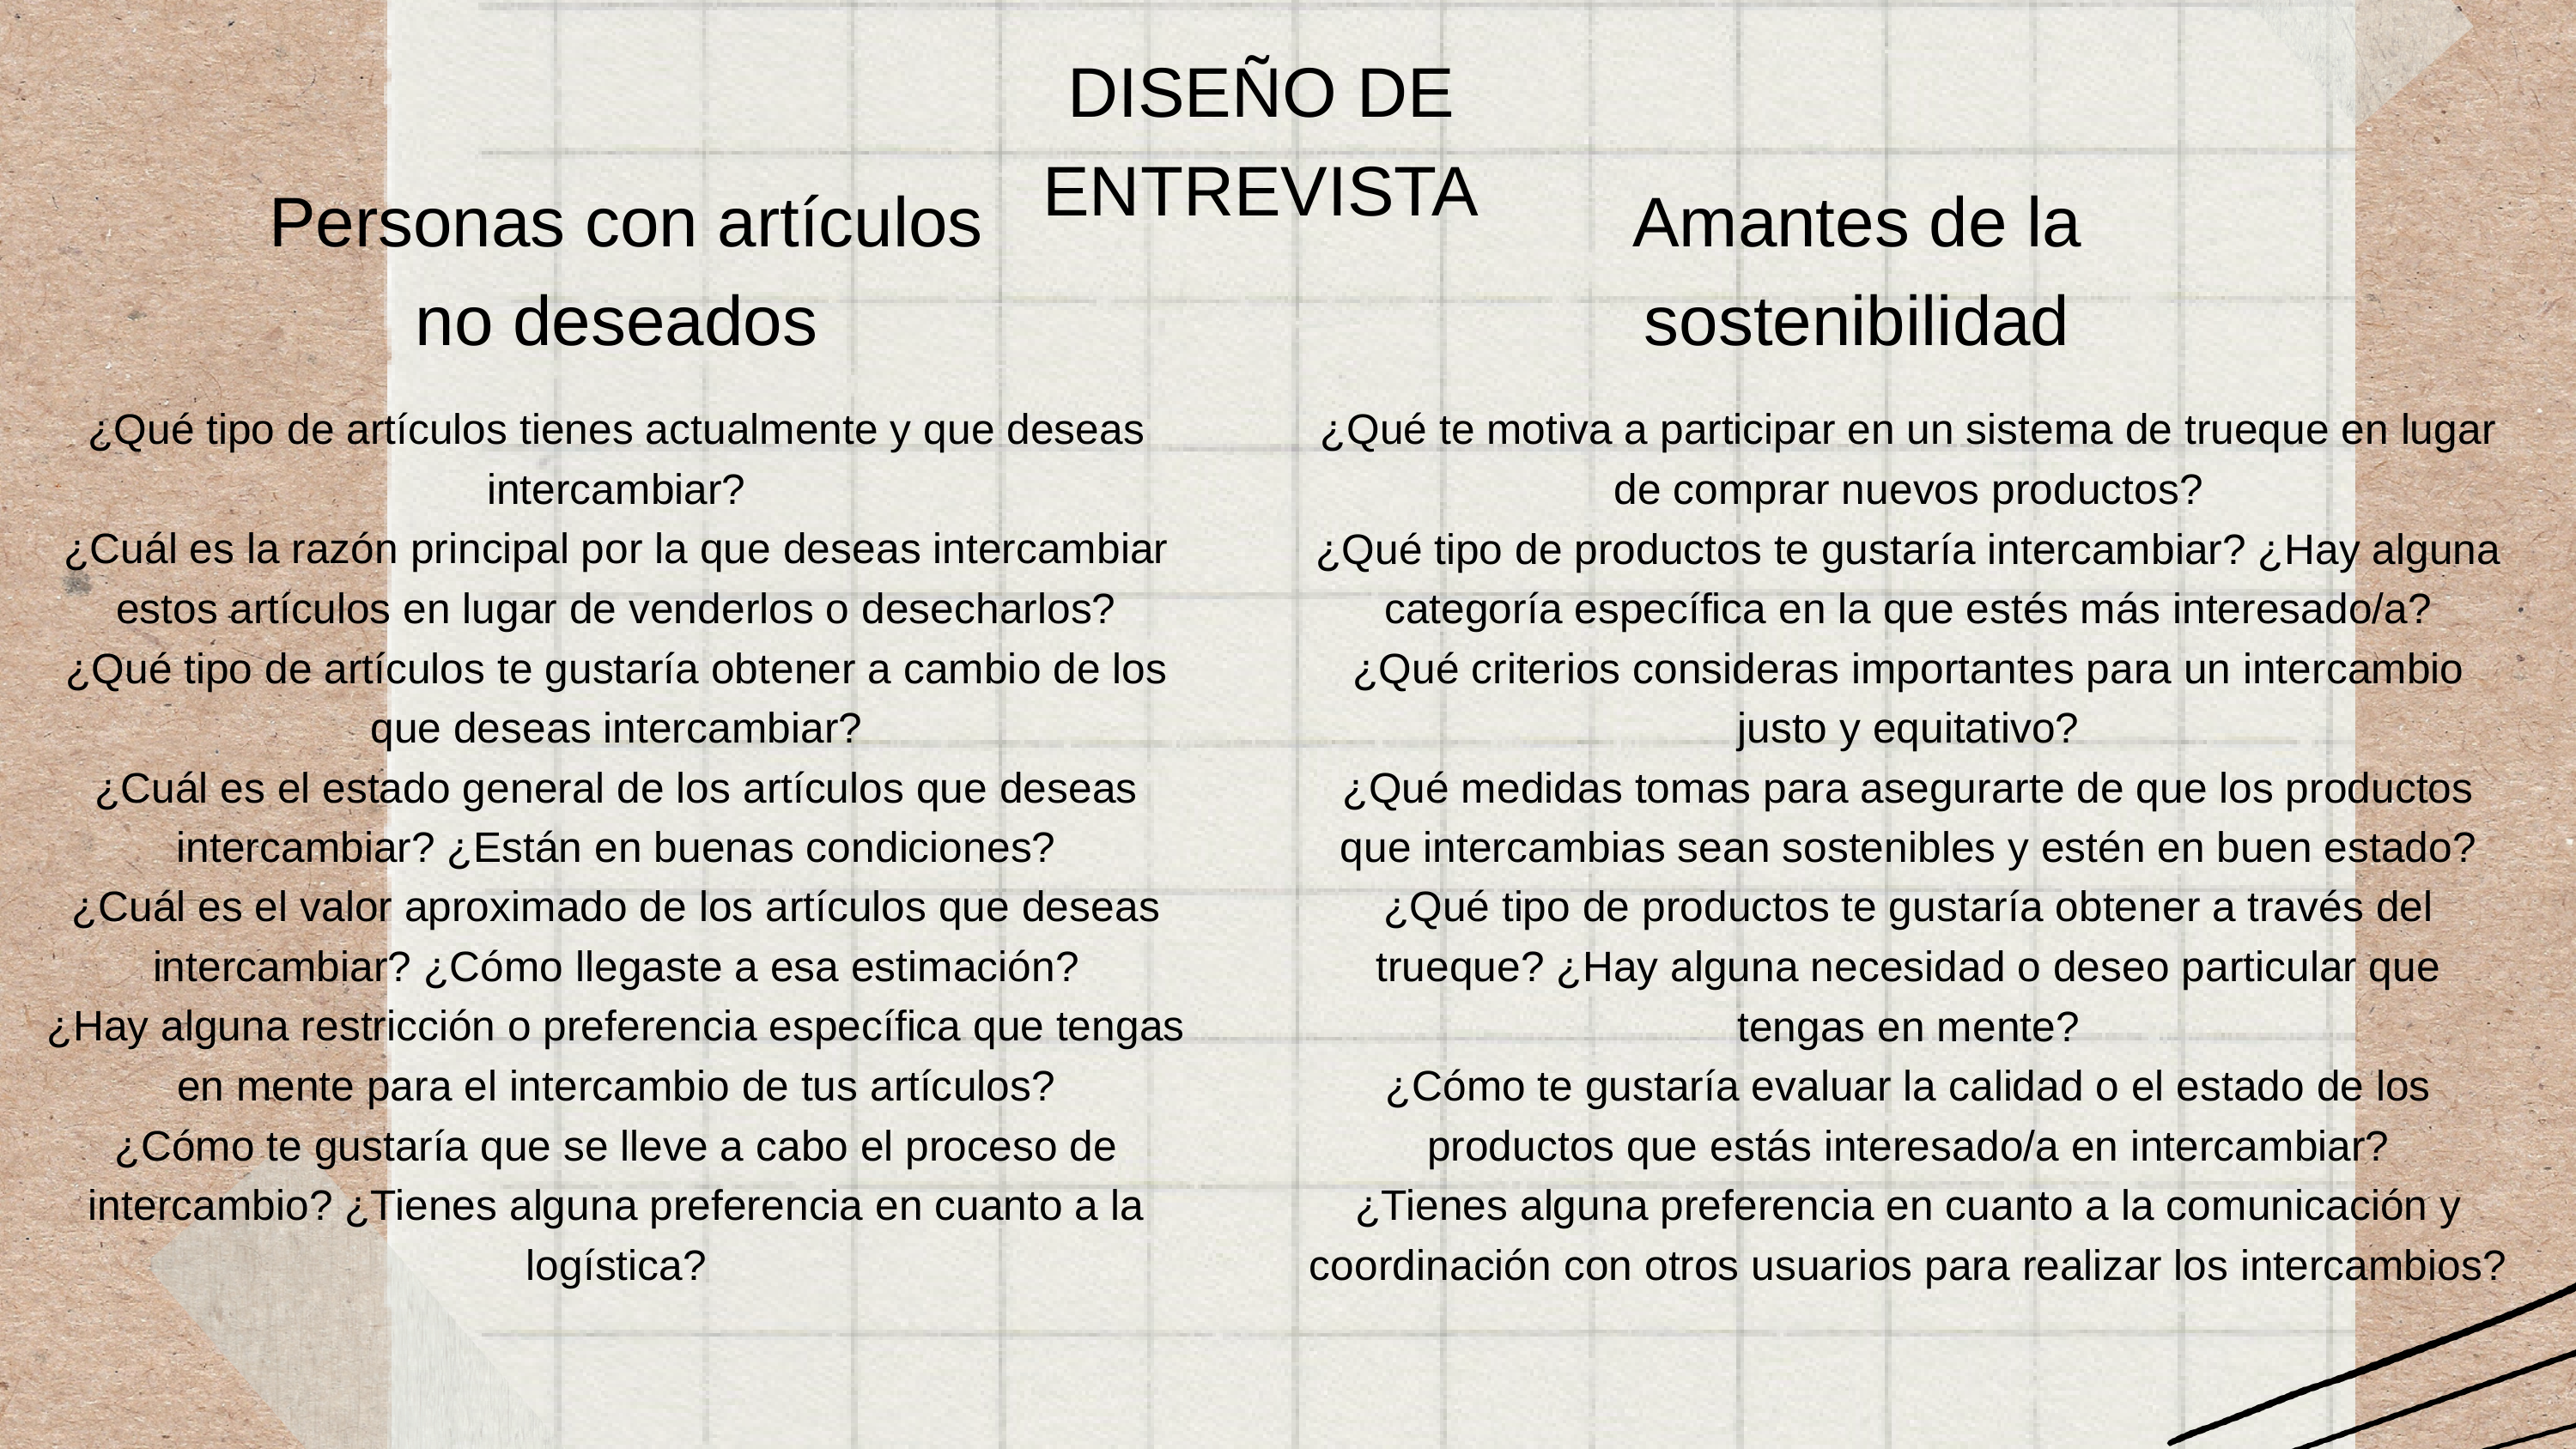

DISEÑO DE ENTREVISTA
 Personas con artículos no deseados
Amantes de la sostenibilidad
¿Qué tipo de artículos tienes actualmente y que deseas intercambiar?
¿Cuál es la razón principal por la que deseas intercambiar estos artículos en lugar de venderlos o desecharlos?
¿Qué tipo de artículos te gustaría obtener a cambio de los que deseas intercambiar?
¿Cuál es el estado general de los artículos que deseas intercambiar? ¿Están en buenas condiciones?
¿Cuál es el valor aproximado de los artículos que deseas intercambiar? ¿Cómo llegaste a esa estimación?
¿Hay alguna restricción o preferencia específica que tengas en mente para el intercambio de tus artículos?
¿Cómo te gustaría que se lleve a cabo el proceso de intercambio? ¿Tienes alguna preferencia en cuanto a la logística?

¿Qué te motiva a participar en un sistema de trueque en lugar de comprar nuevos productos?
¿Qué tipo de productos te gustaría intercambiar? ¿Hay alguna categoría específica en la que estés más interesado/a?
¿Qué criterios consideras importantes para un intercambio justo y equitativo?
¿Qué medidas tomas para asegurarte de que los productos que intercambias sean sostenibles y estén en buen estado?
¿Qué tipo de productos te gustaría obtener a través del trueque? ¿Hay alguna necesidad o deseo particular que tengas en mente?
¿Cómo te gustaría evaluar la calidad o el estado de los productos que estás interesado/a en intercambiar?
¿Tienes alguna preferencia en cuanto a la comunicación y coordinación con otros usuarios para realizar los intercambios?